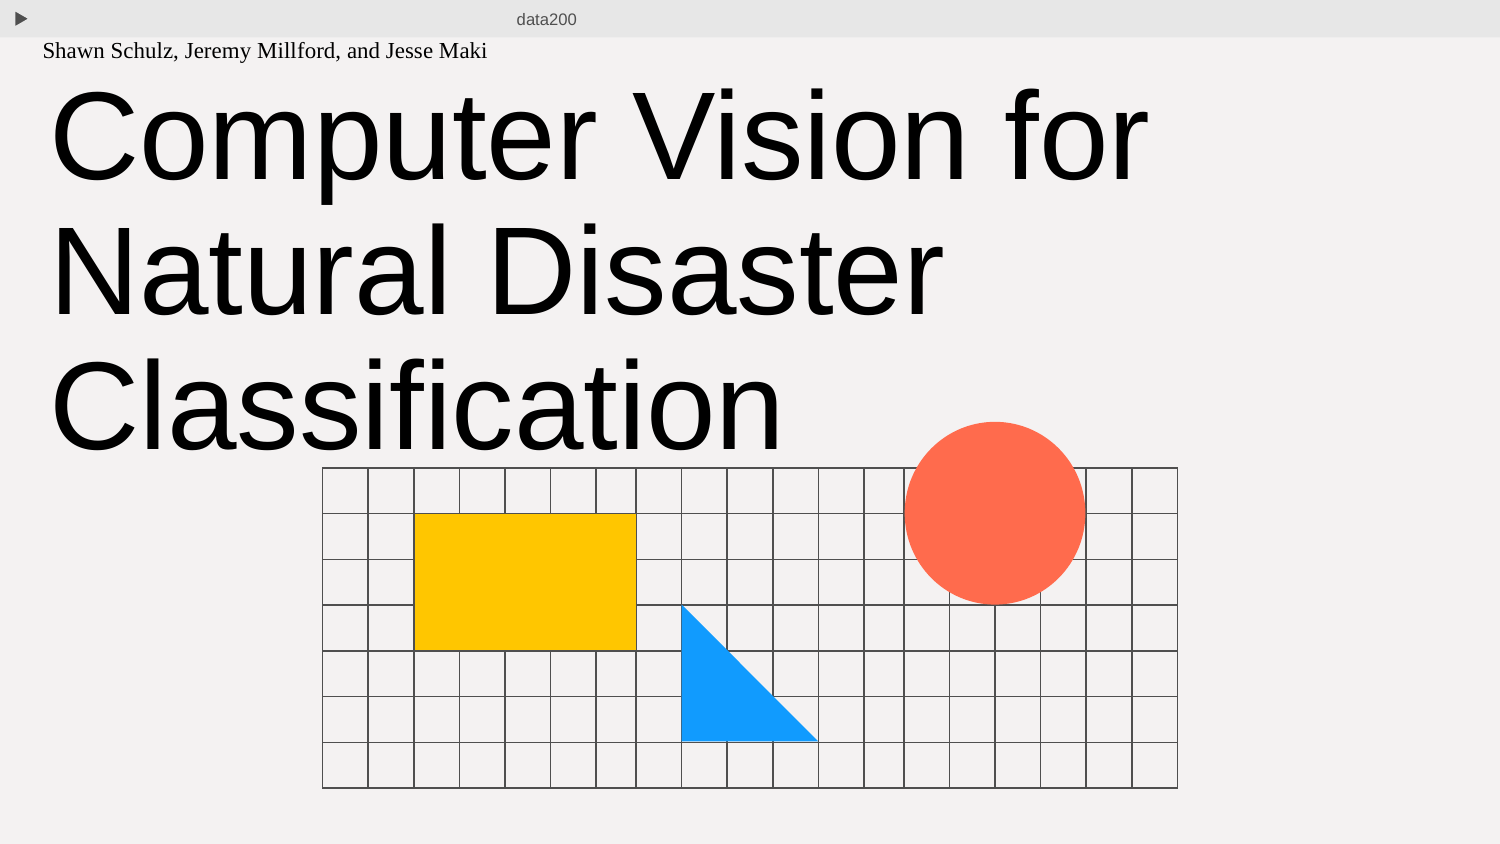

Shawn Schulz, Jeremy Millford, and Jesse Maki
data200
# Computer Vision for Natural Disaster Classification